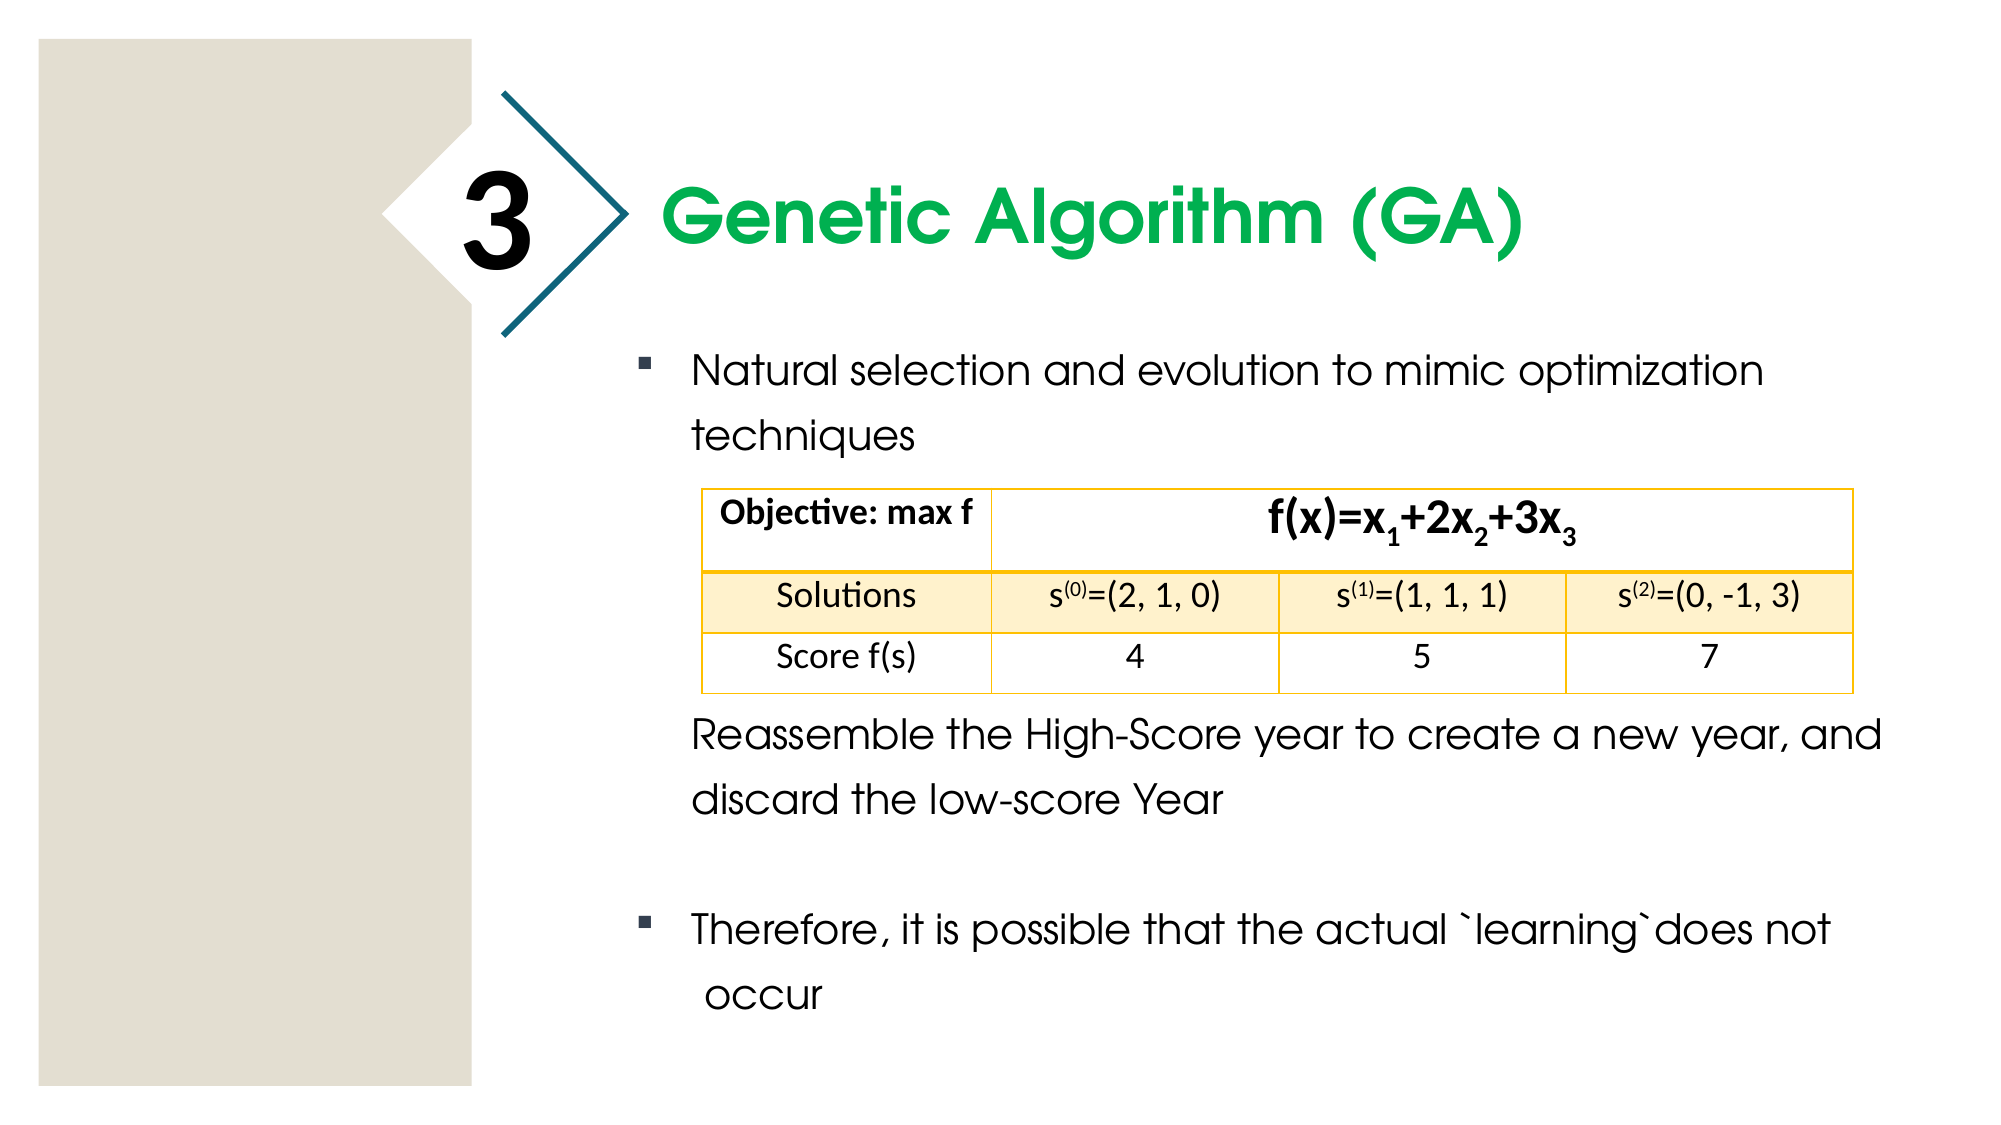

3
Genetic Algorithm (GA)
Natural selection and evolution to mimic optimization techniques
Reassemble the High-Score year to create a new year, and discard the low-score Year
Therefore, it is possible that the actual `learning`does not
      occur
| Objective: max f | f(x)=x1+2x2+3x3 |  |  |
| --- | --- | --- | --- |
| Solutions | s(0)=(2, 1, 0) | s(1)=(1, 1, 1) | s(2)=(0, -1, 3) |
| Score f(s) | 4 | 5 | 7 |